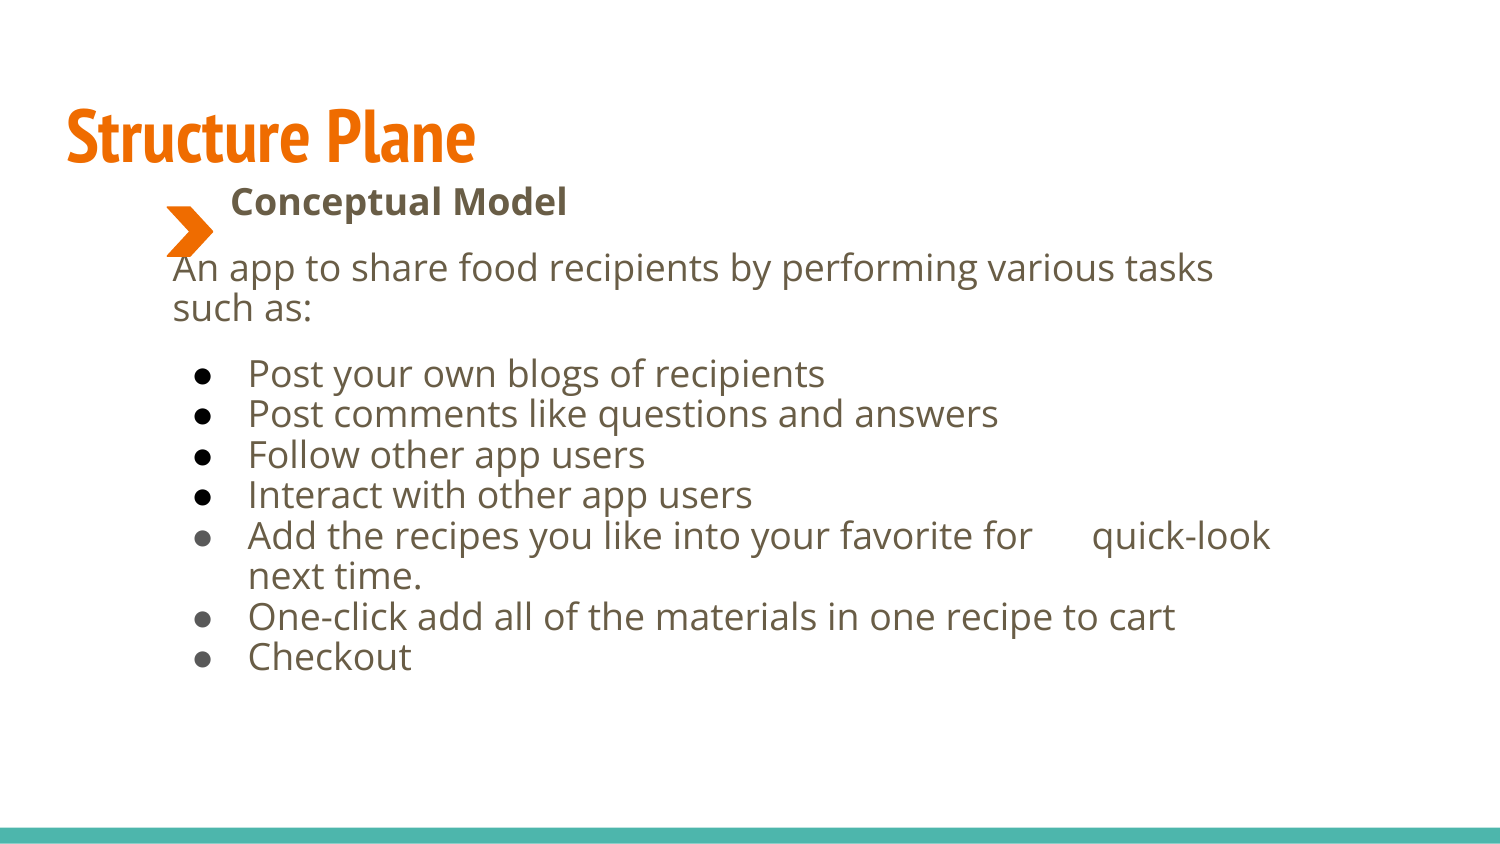

# Structure Plane
     Conceptual Model
An app to share food recipients by performing various tasks such as:
Post your own blogs of recipients
Post comments like questions and answers
Follow other app users
Interact with other app users
Add the recipes you like into your favorite for      quick-look next time.
One-click add all of the materials in one recipe to cart
Checkout